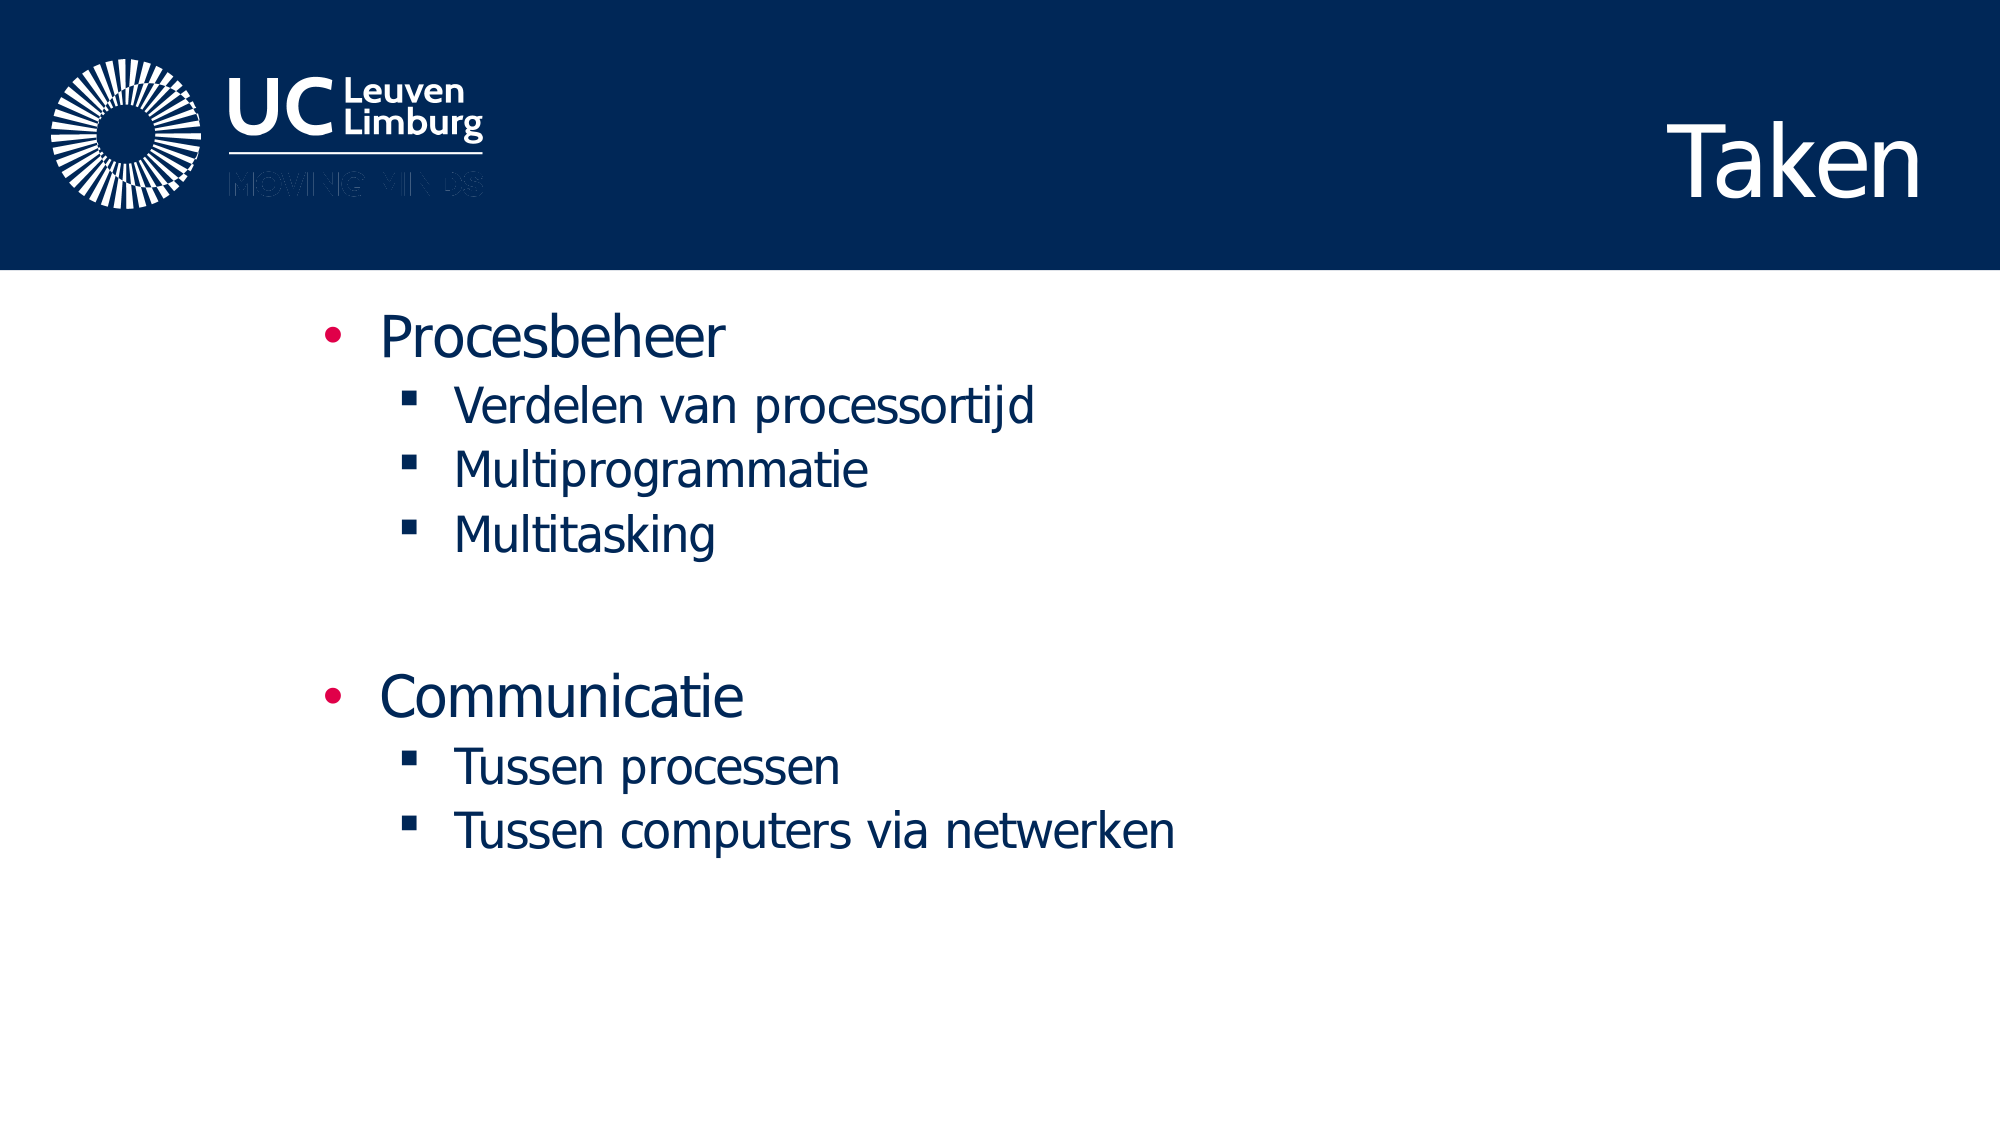

# Taken
Procesbeheer
Verdelen van processortijd
Multiprogrammatie
Multitasking

Communicatie
Tussen processen
Tussen computers via netwerken